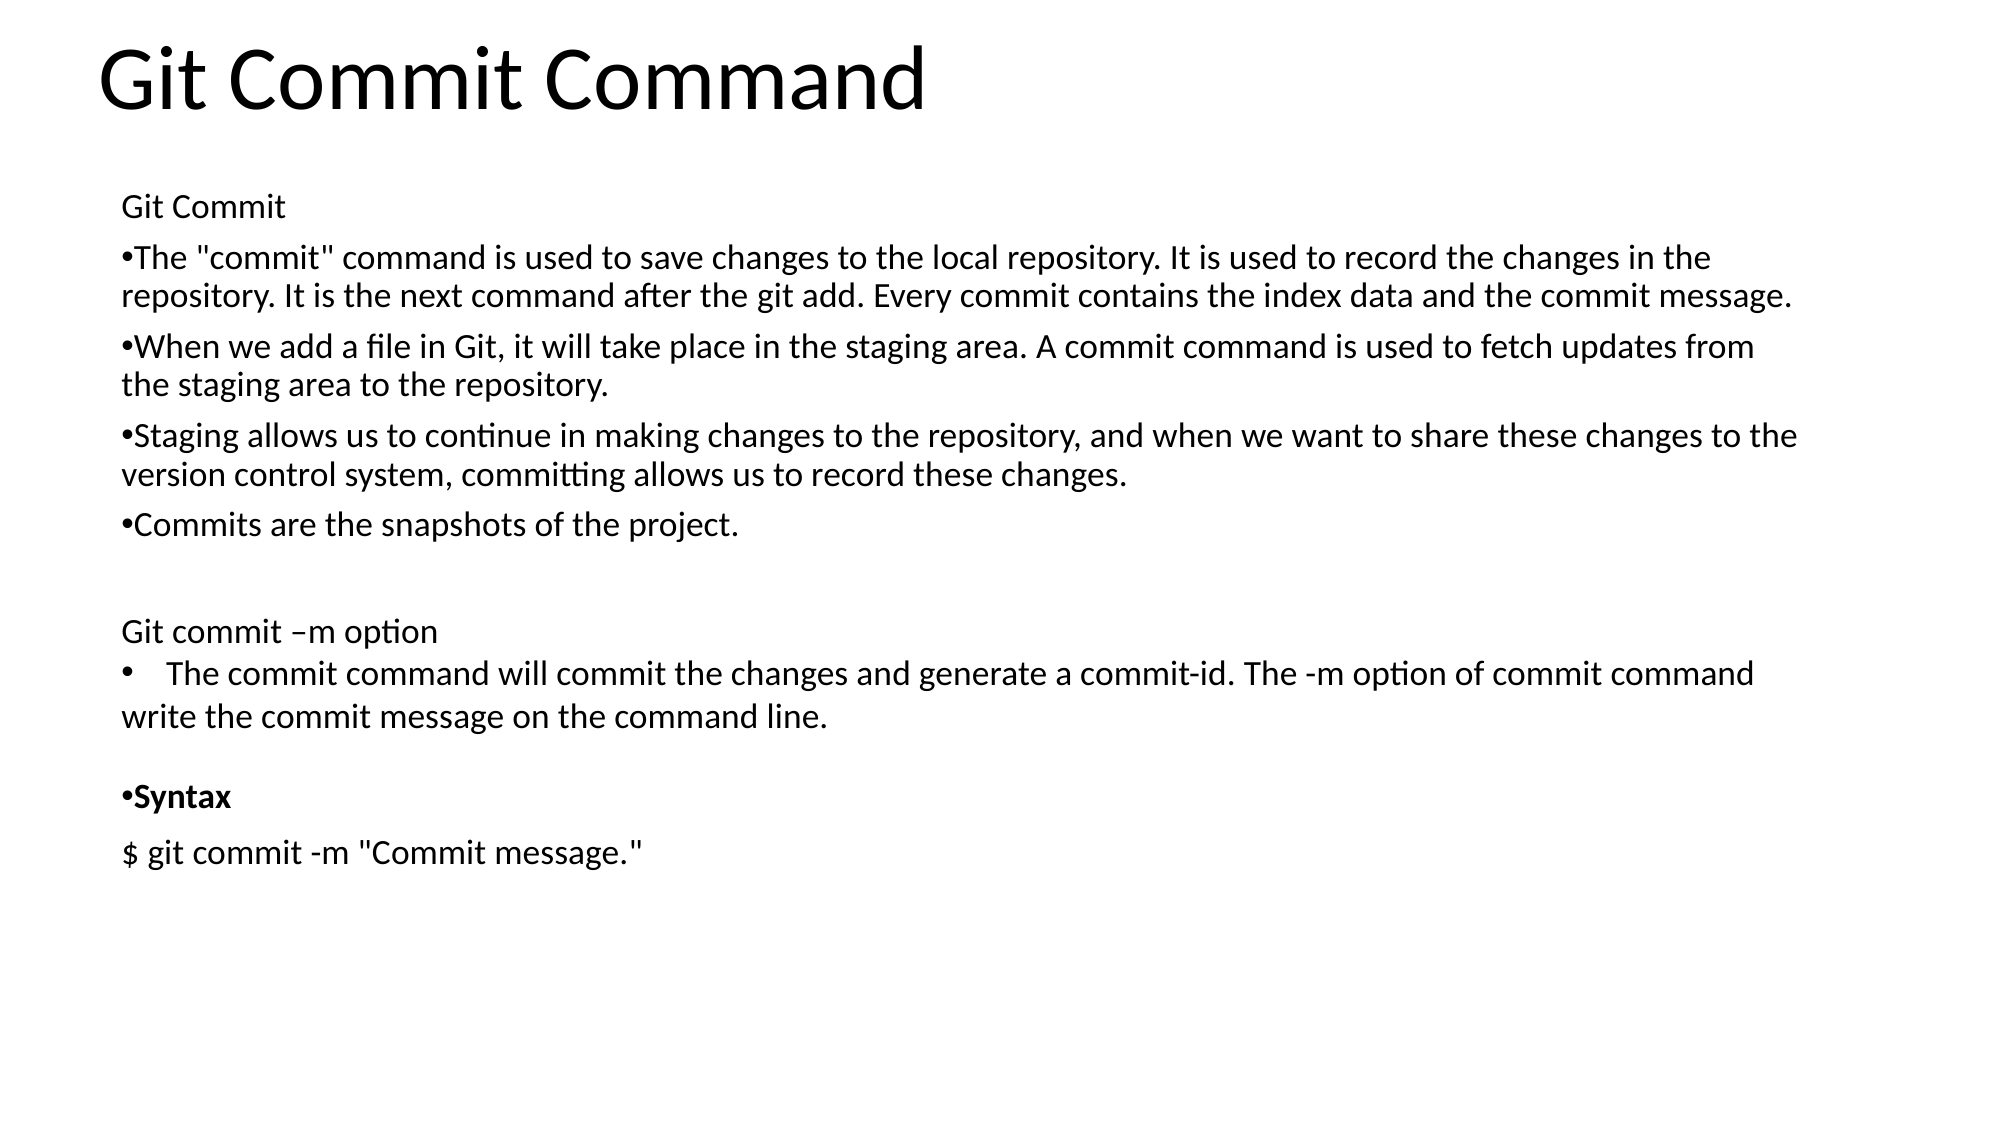

Git Commit Command
Git Commit
The "commit" command is used to save changes to the local repository. It is used to record the changes in the repository. It is the next command after the git add. Every commit contains the index data and the commit message.
When we add a file in Git, it will take place in the staging area. A commit command is used to fetch updates from the staging area to the repository.
Staging allows us to continue in making changes to the repository, and when we want to share these changes to the version control system, committing allows us to record these changes.
Commits are the snapshots of the project.

Git commit –m option
    The commit command will commit the changes and generate a commit-id. The -m option of commit command write the commit message on the command line.

Syntax
$ git commit -m "Commit message."